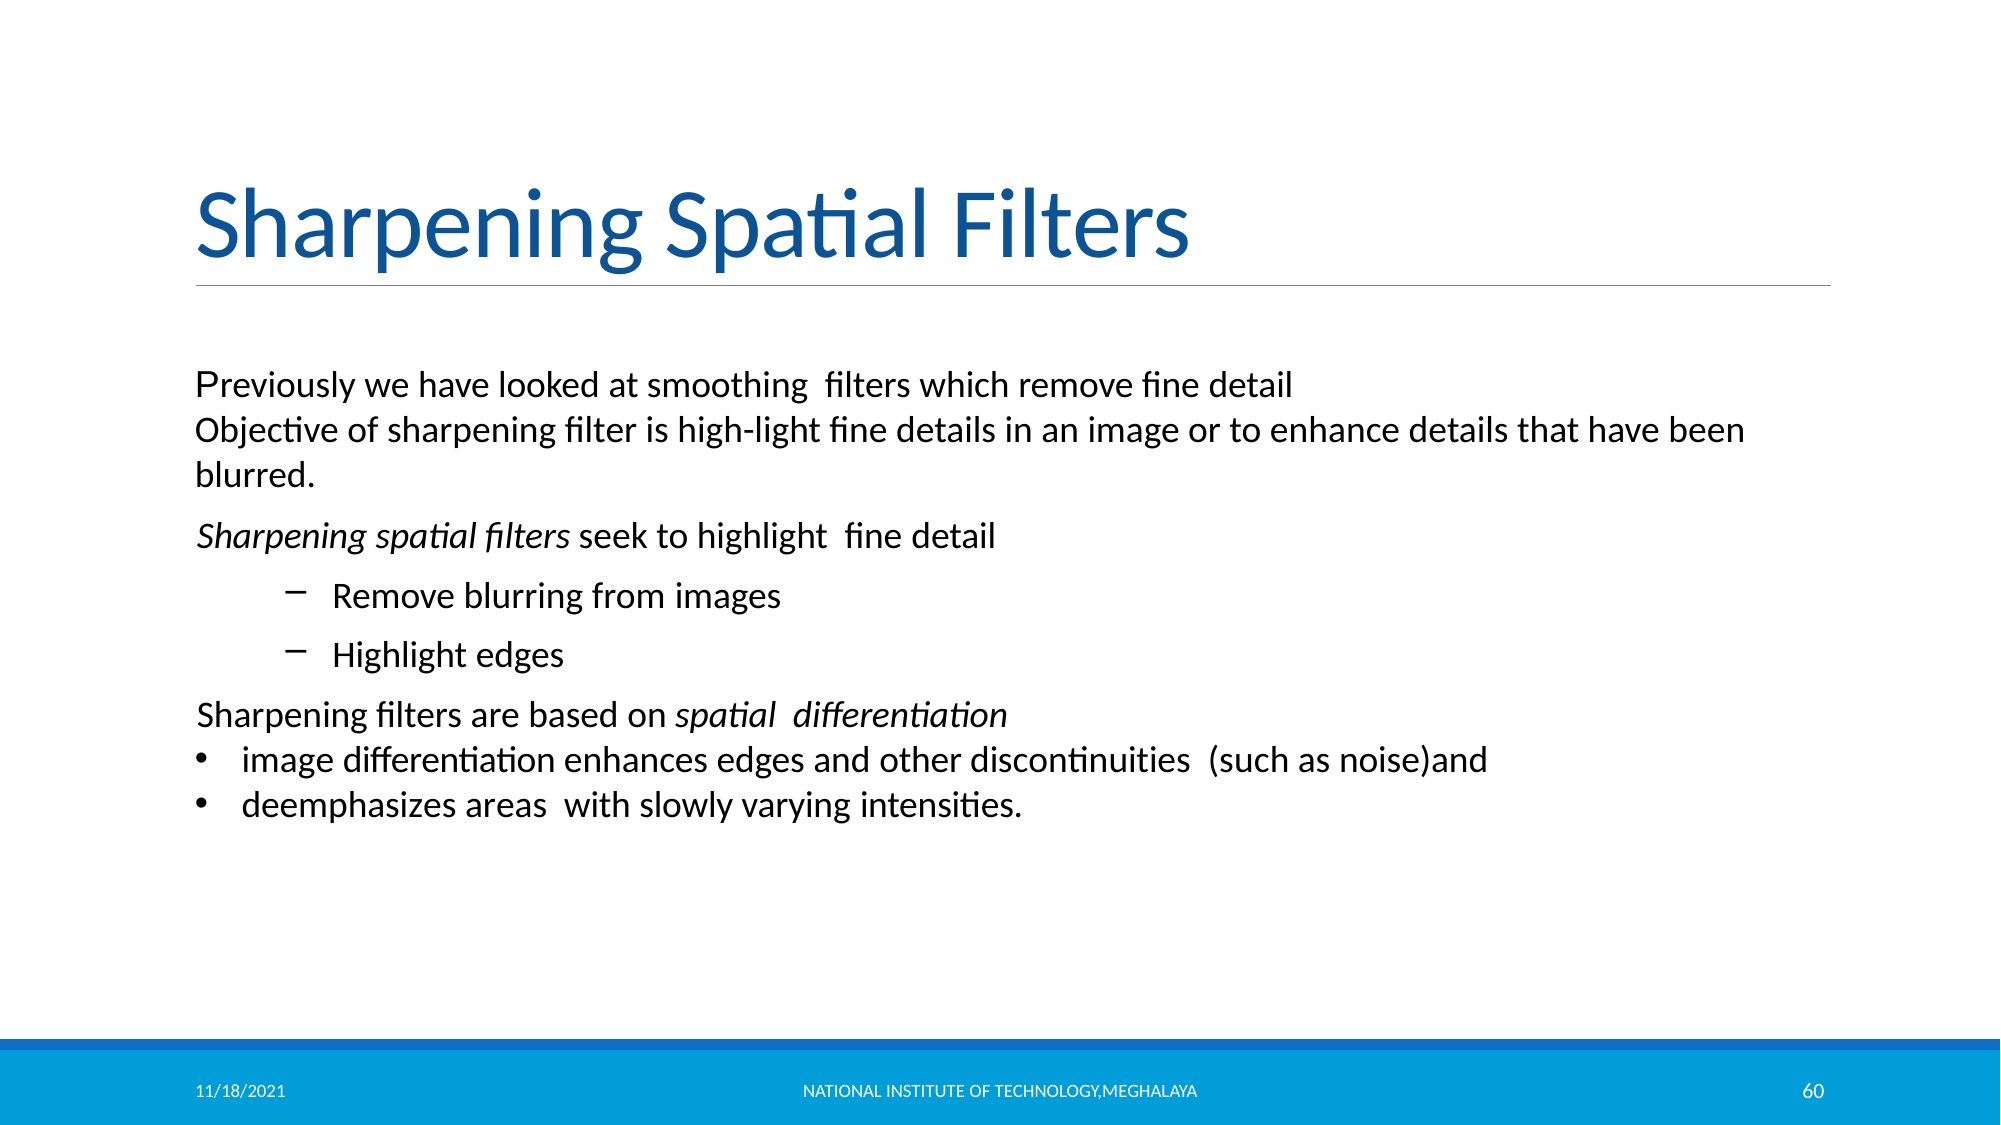

# Sharpening Spatial Filters
Previously we have looked at smoothing  filters which remove fine detail
Objective of sharpening filter is high-light fine details in an image or to enhance details that have been blurred.
Sharpening spatial filters seek to highlight  fine detail
Remove blurring from images
Highlight edges
Sharpening filters are based on spatial  differentiation
image differentiation enhances edges and other discontinuities  (such as noise)and
deemphasizes areas  with slowly varying intensities.

11/18/2021
National Institute of Technology,Meghalaya
60